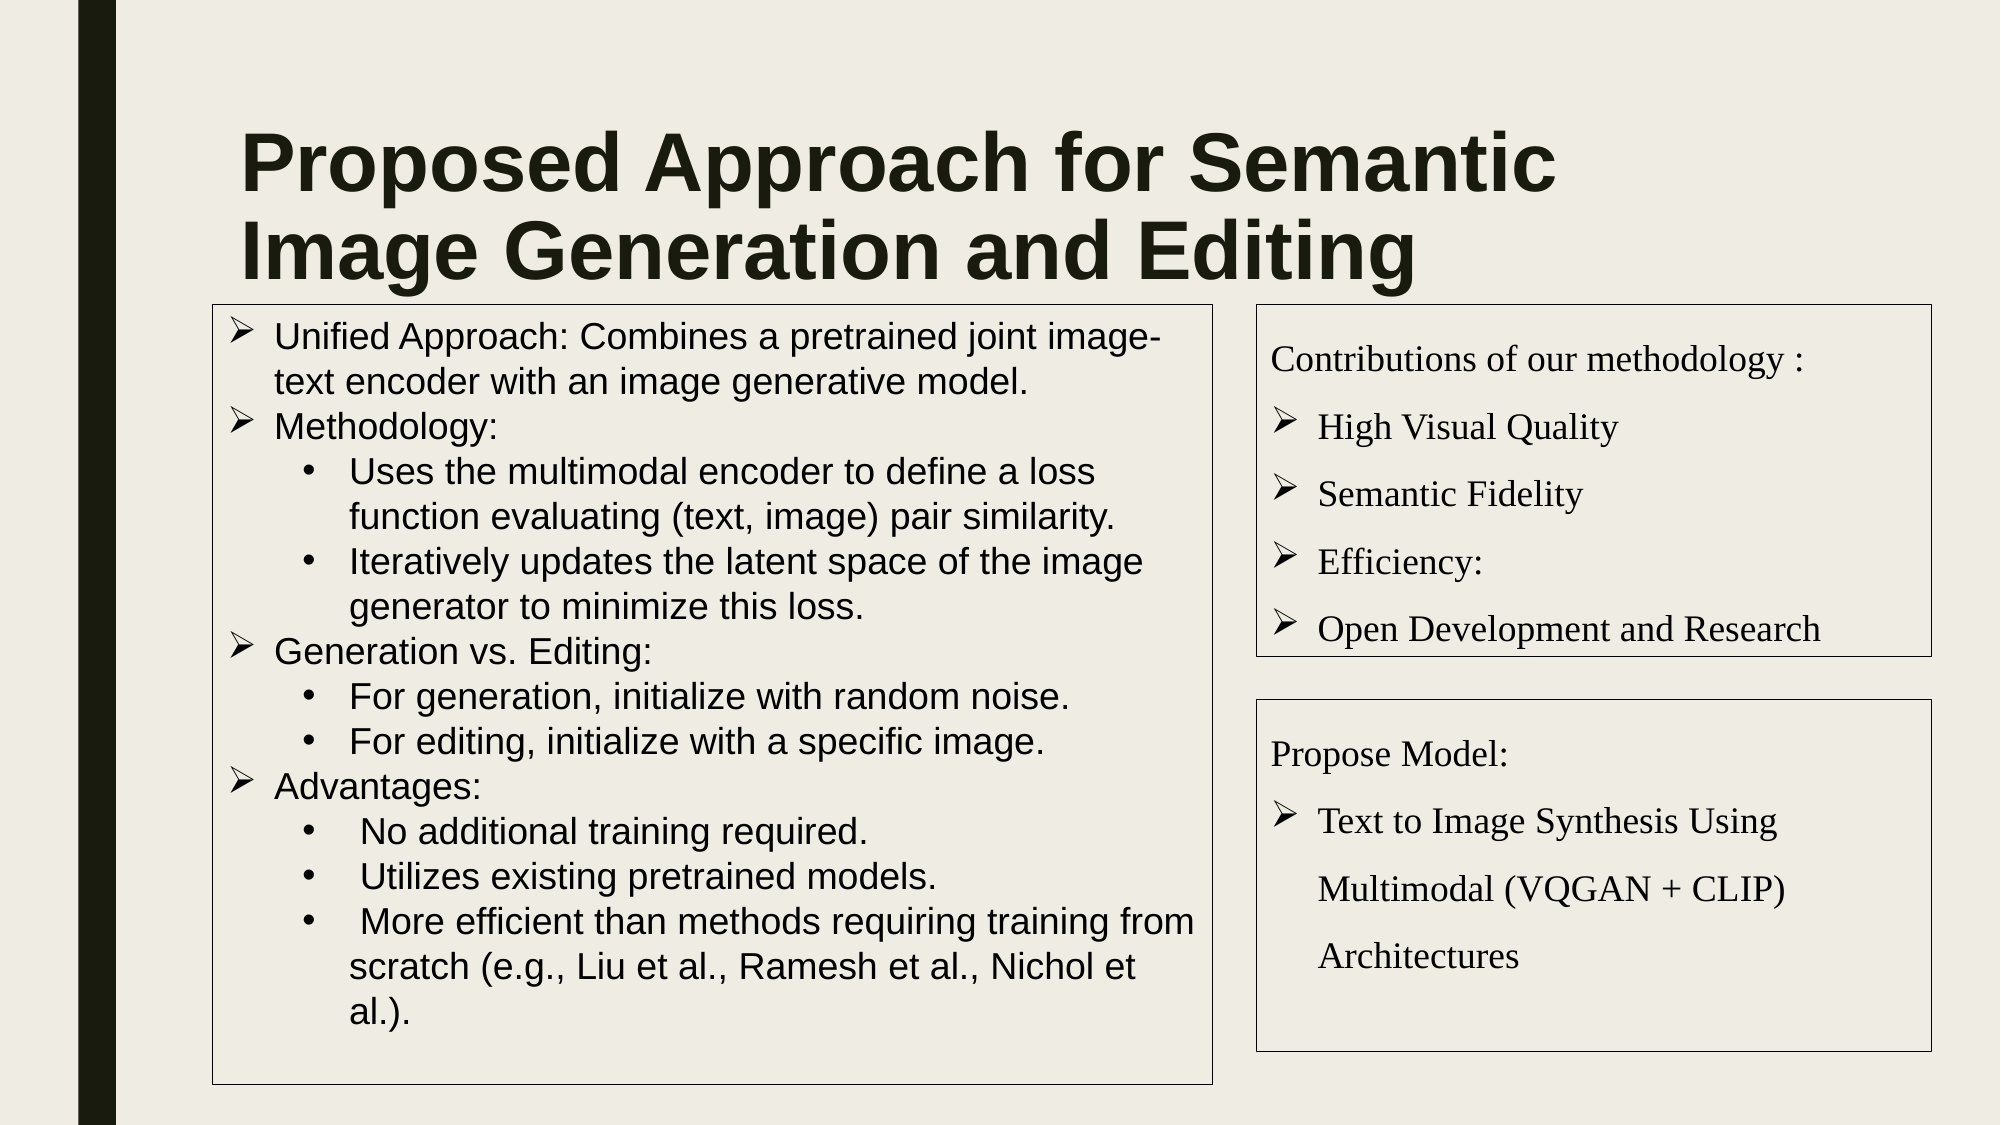

# Proposed Approach for Semantic Image Generation and Editing
Unified Approach: Combines a pretrained joint image-text encoder with an image generative model.
Methodology:
Uses the multimodal encoder to define a loss function evaluating (text, image) pair similarity.
Iteratively updates the latent space of the image generator to minimize this loss.
Generation vs. Editing:
For generation, initialize with random noise.
For editing, initialize with a specific image.
Advantages:
 No additional training required.
 Utilizes existing pretrained models.
 More efficient than methods requiring training from scratch (e.g., Liu et al., Ramesh et al., Nichol et al.).

Contributions of our methodology :
High Visual Quality
Semantic Fidelity
Efficiency:
Open Development and Research
Propose Model:
Text to Image Synthesis Using Multimodal (VQGAN + CLIP) Architectures